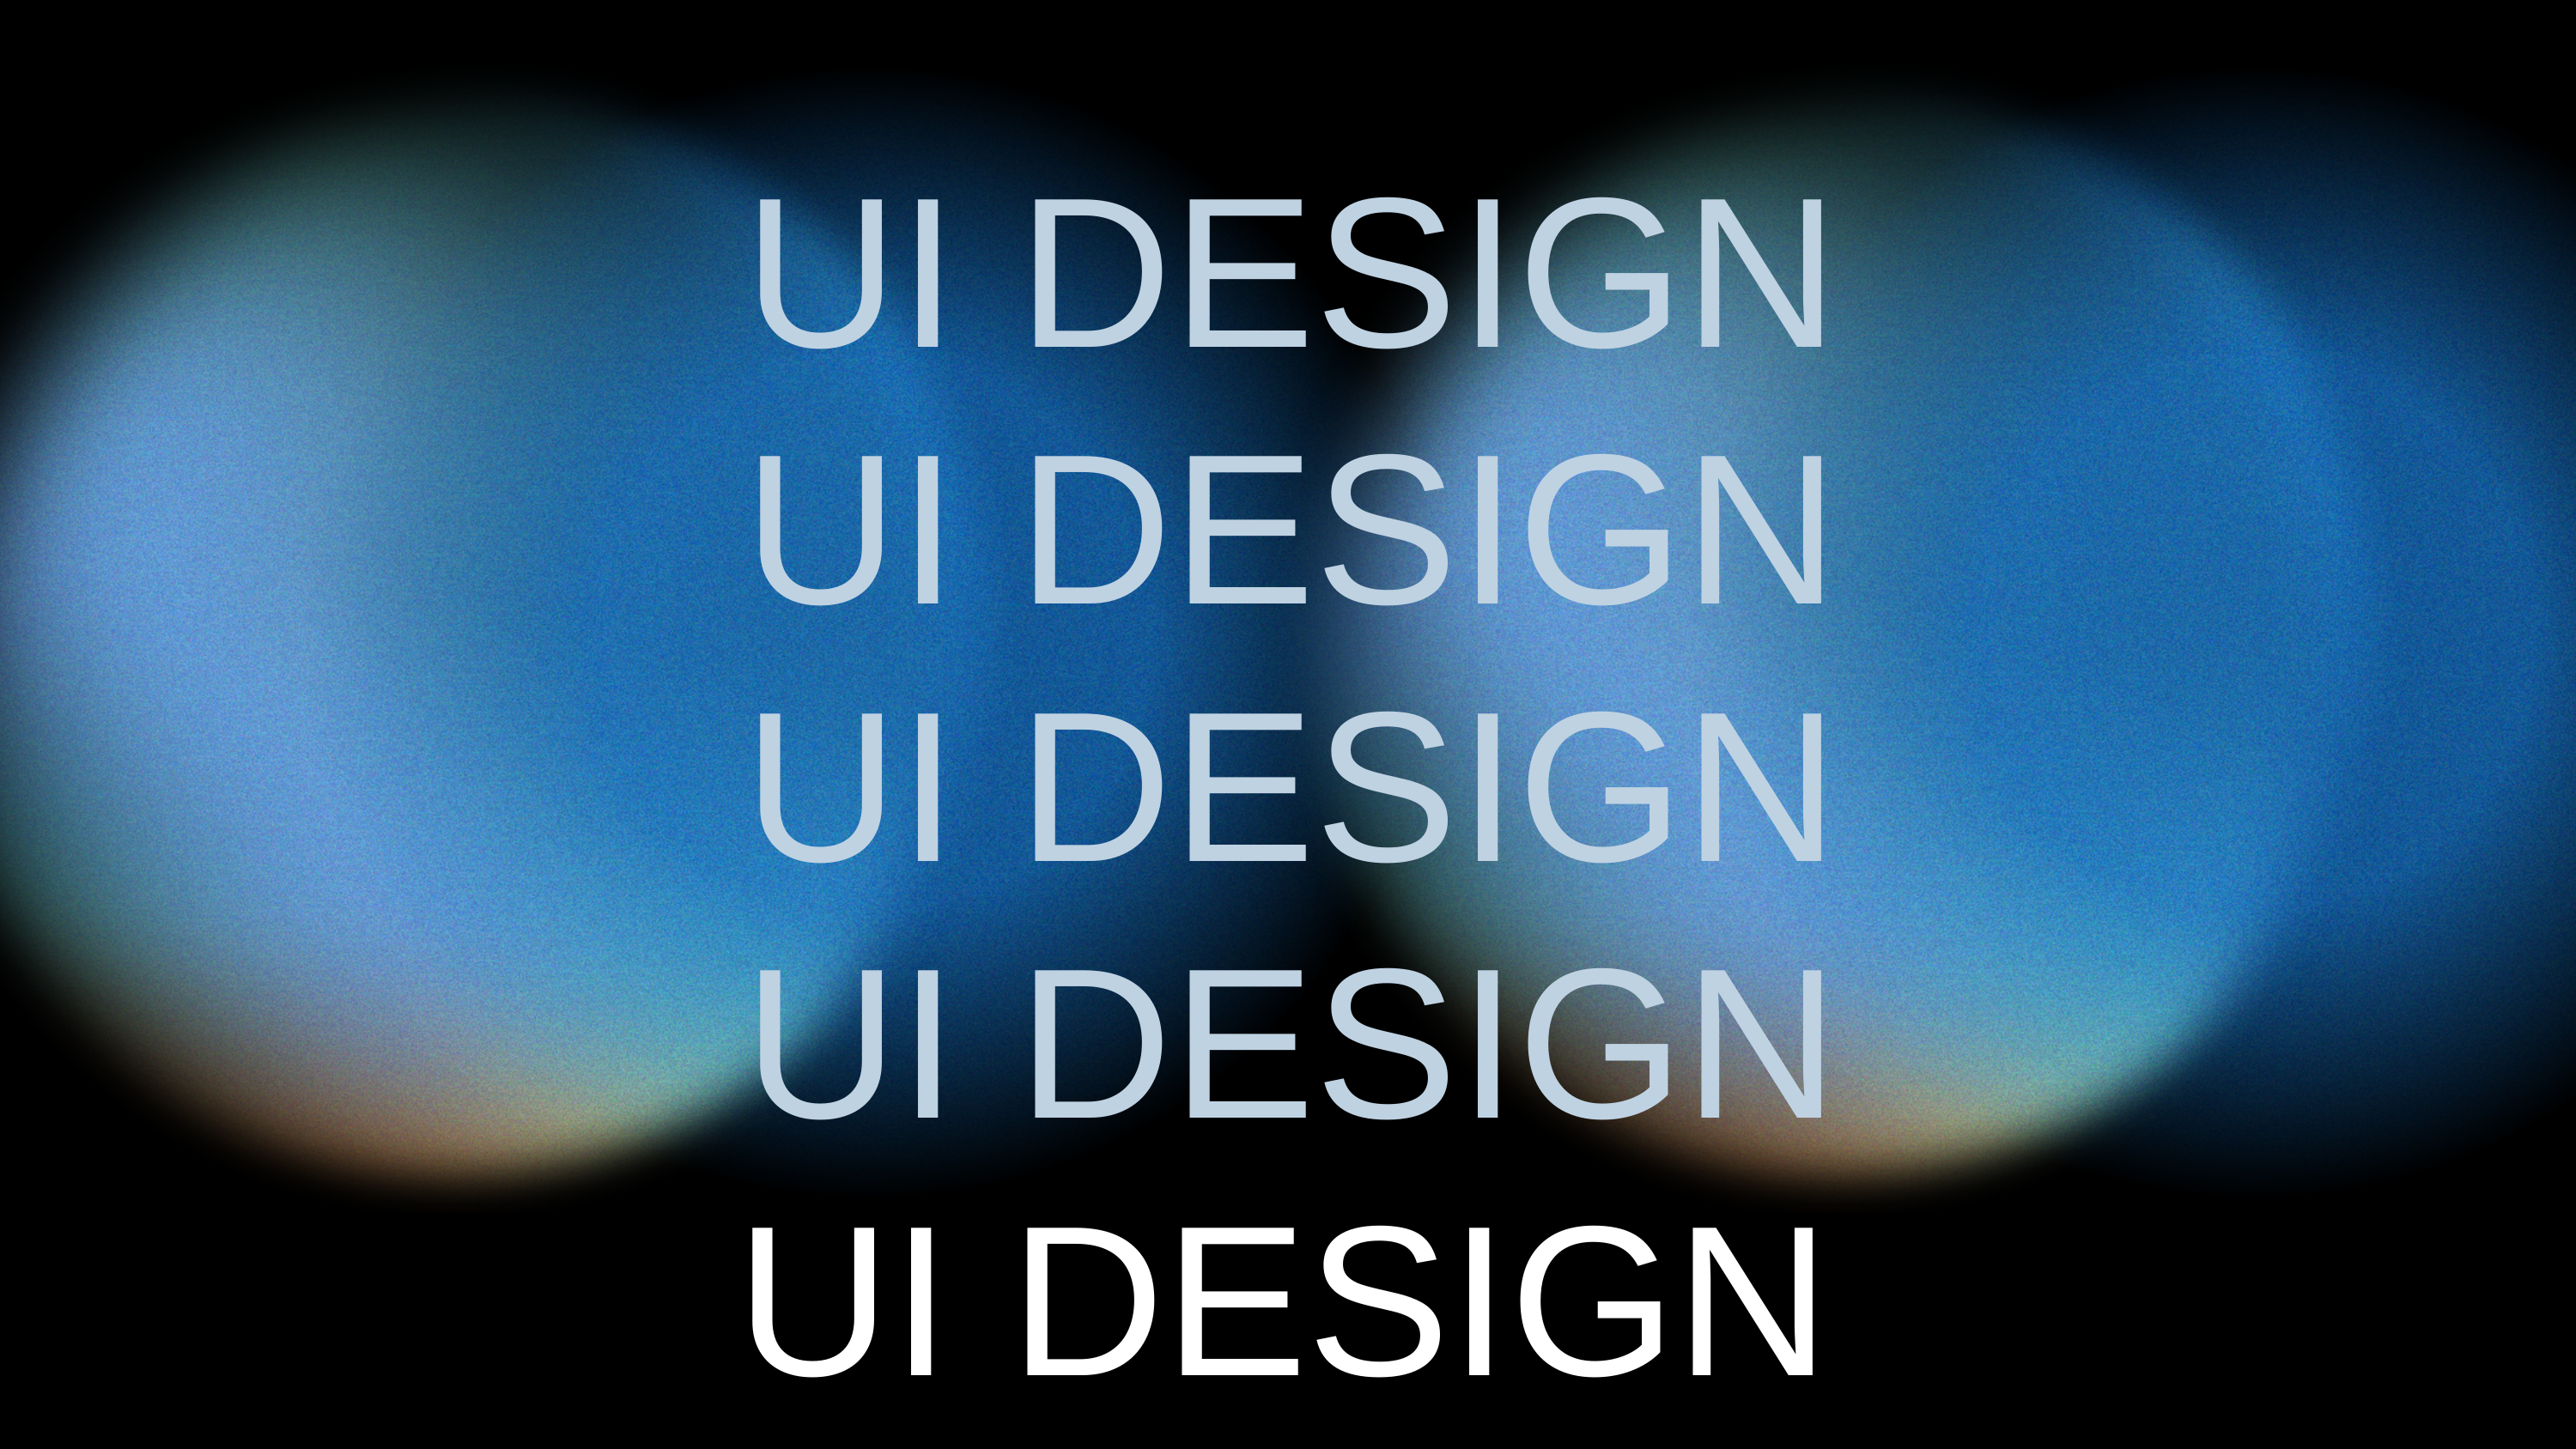

UI DESIGN
UI DESIGN
UI DESIGN
UI DESIGN
UI DESIGN